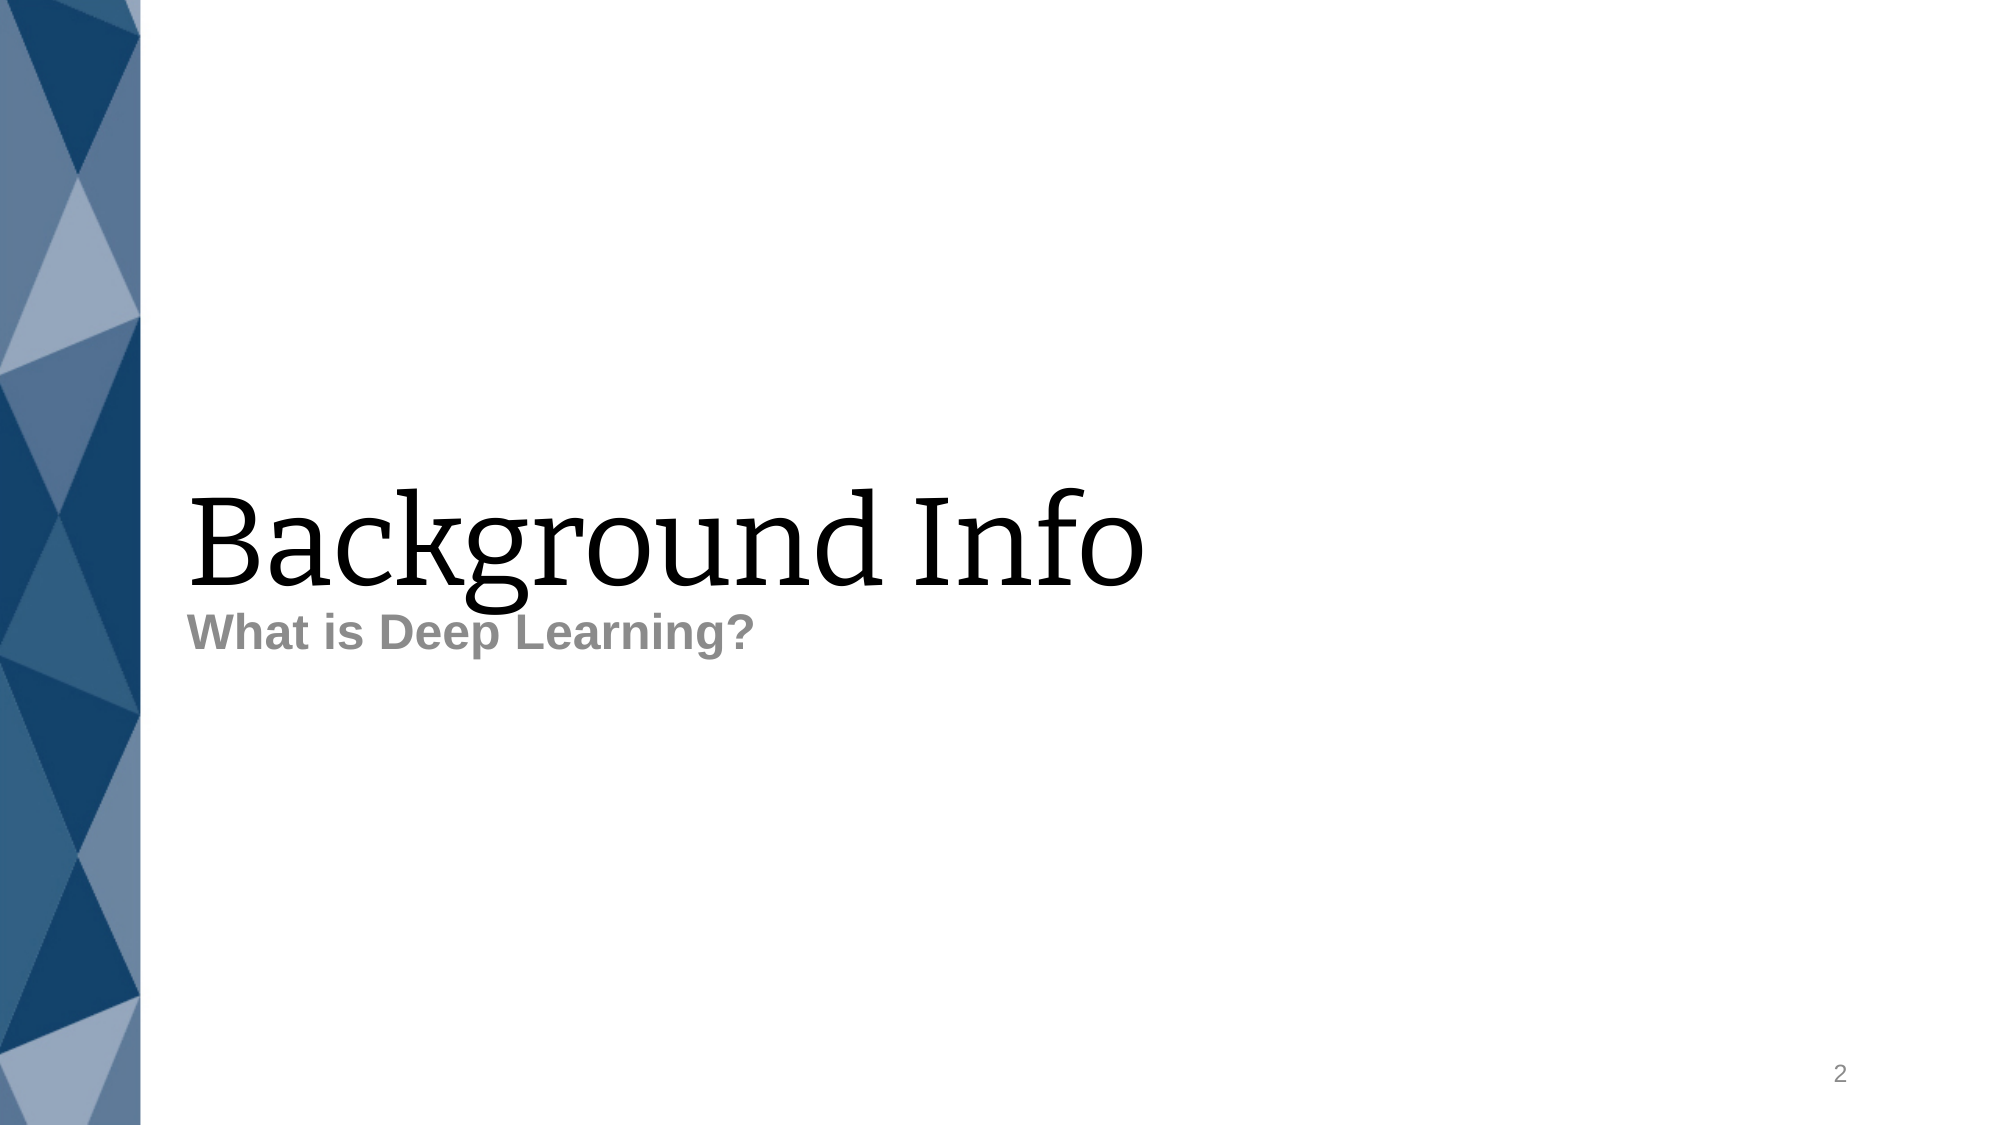

# Background Info
What is Deep Learning?
2